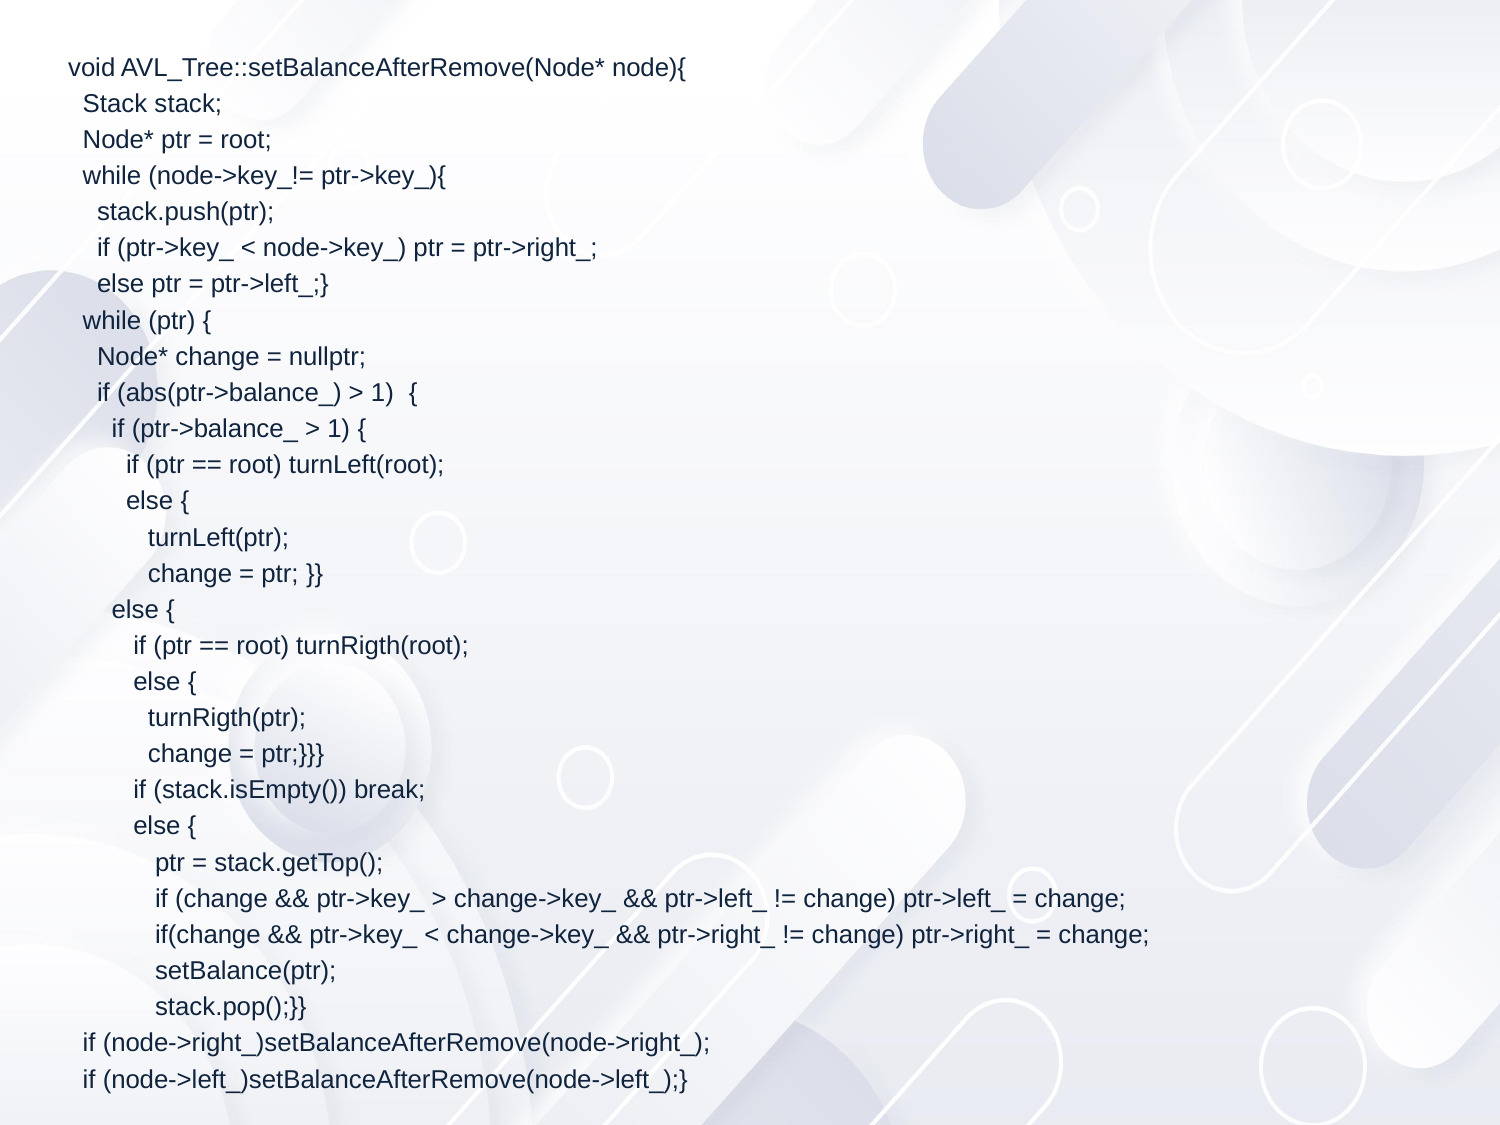

void AVL_Tree::setBalanceAfterRemove(Node* node){
  Stack stack;
  Node* ptr = root;
  while (node->key_!= ptr->key_){
    stack.push(ptr);
    if (ptr->key_ < node->key_) ptr = ptr->right_;
    else ptr = ptr->left_;}
  while (ptr) {
    Node* change = nullptr;
    if (abs(ptr->balance_) > 1)  {
      if (ptr->balance_ > 1) {
        if (ptr == root) turnLeft(root);
        else {
           turnLeft(ptr);
           change = ptr; }}
      else {
         if (ptr == root) turnRigth(root);
         else {
           turnRigth(ptr);
           change = ptr;}}}
         if (stack.isEmpty()) break;
         else {
            ptr = stack.getTop();
            if (change && ptr->key_ > change->key_ && ptr->left_ != change) ptr->left_ = change;
            if(change && ptr->key_ < change->key_ && ptr->right_ != change) ptr->right_ = change;
            setBalance(ptr);
            stack.pop();}}
  if (node->right_)setBalanceAfterRemove(node->right_);
  if (node->left_)setBalanceAfterRemove(node->left_);}